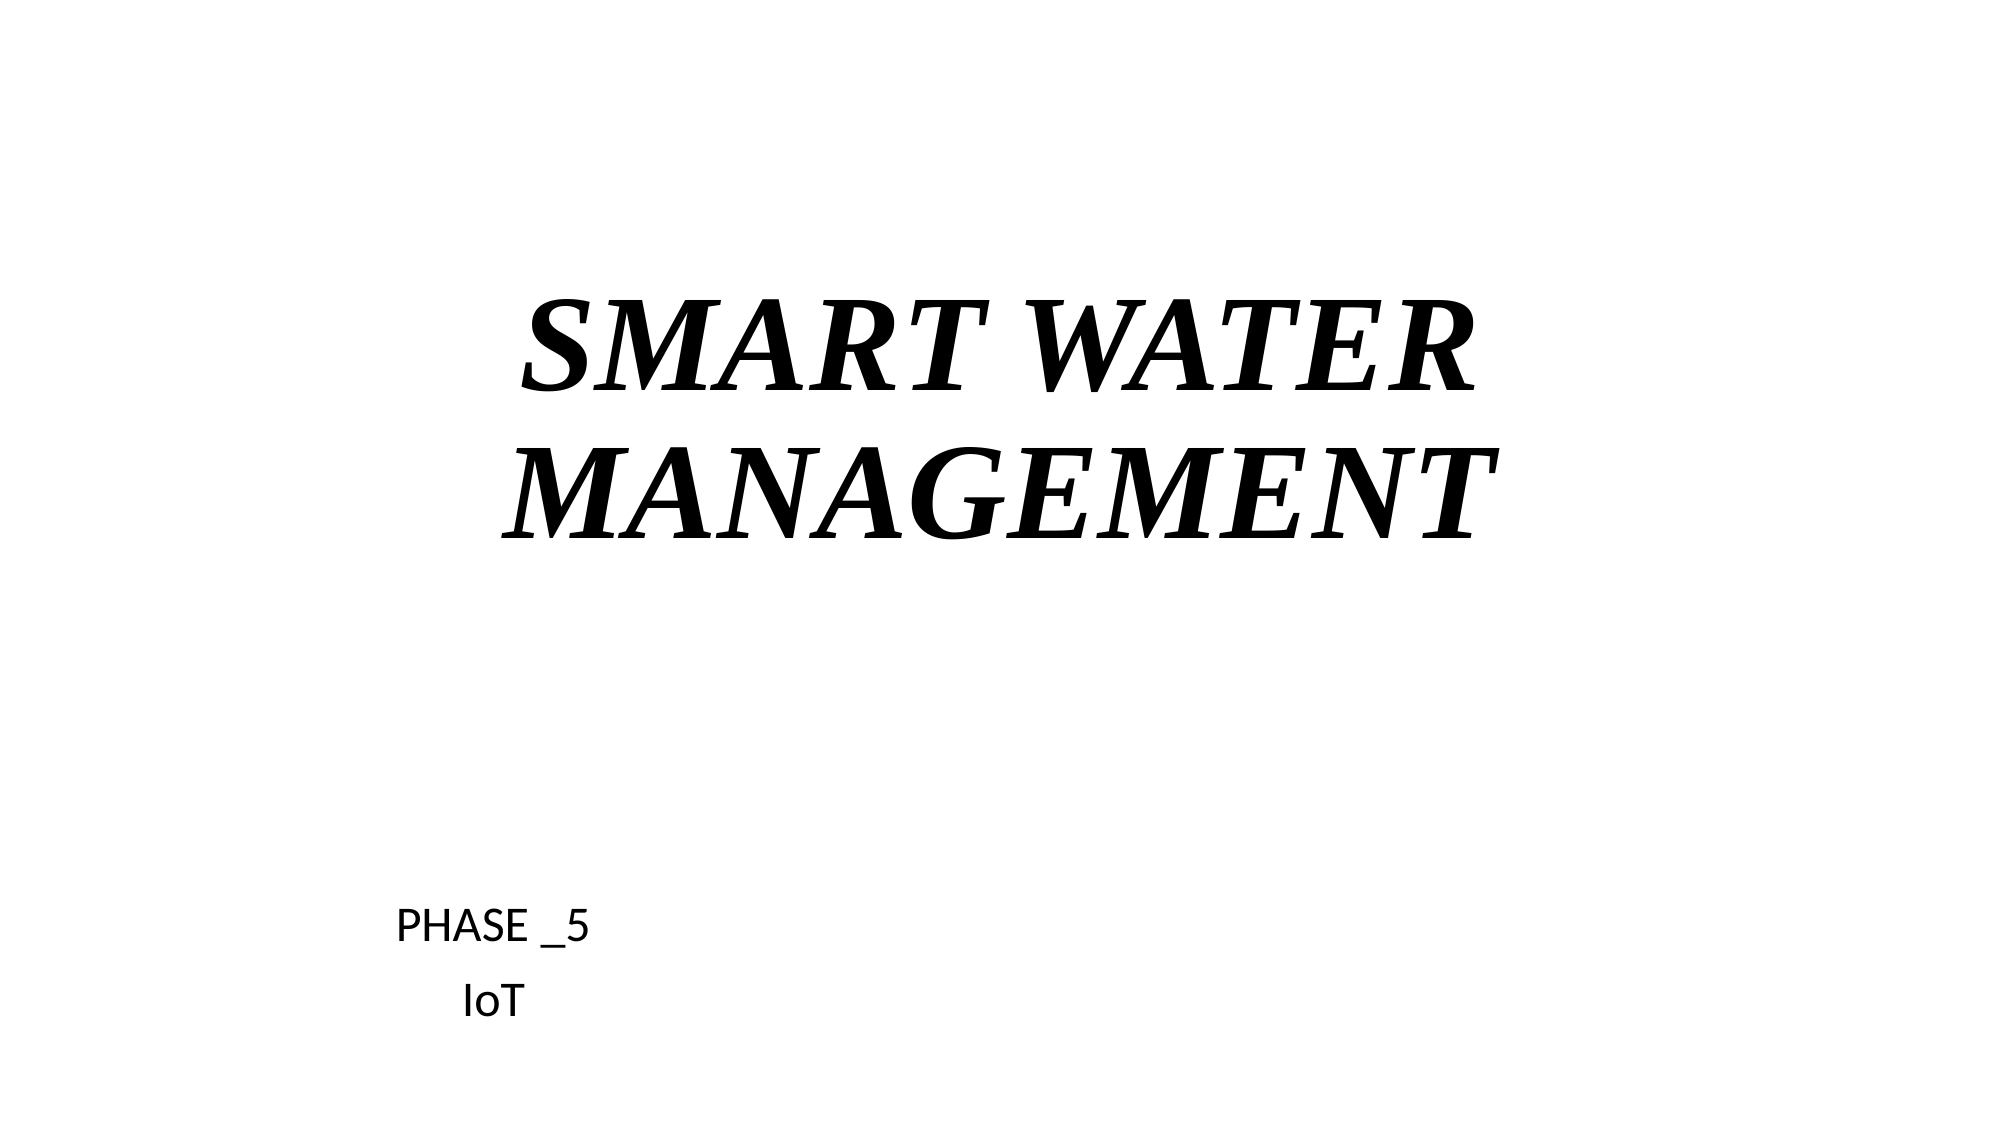

# SMART WATER MANAGEMENT
PHASE _5
IoT